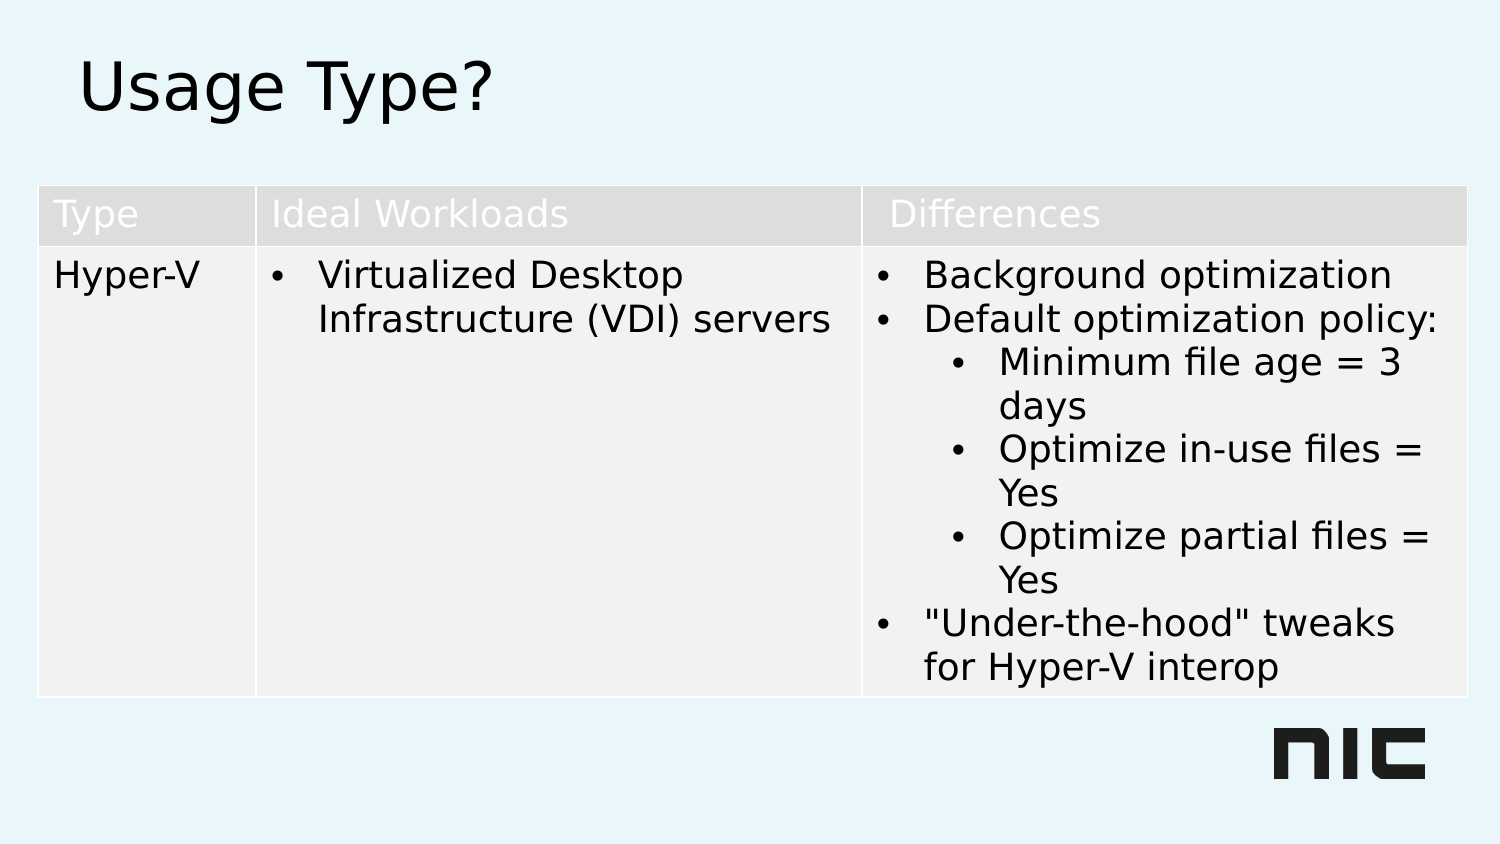

# Usage Type?
| Type | Ideal Workloads | Differences |
| --- | --- | --- |
| Hyper-V | Virtualized Desktop Infrastructure (VDI) servers | Background optimization Default optimization policy: Minimum file age = 3 days Optimize in-use files = Yes Optimize partial files = Yes "Under-the-hood" tweaks for Hyper-V interop |